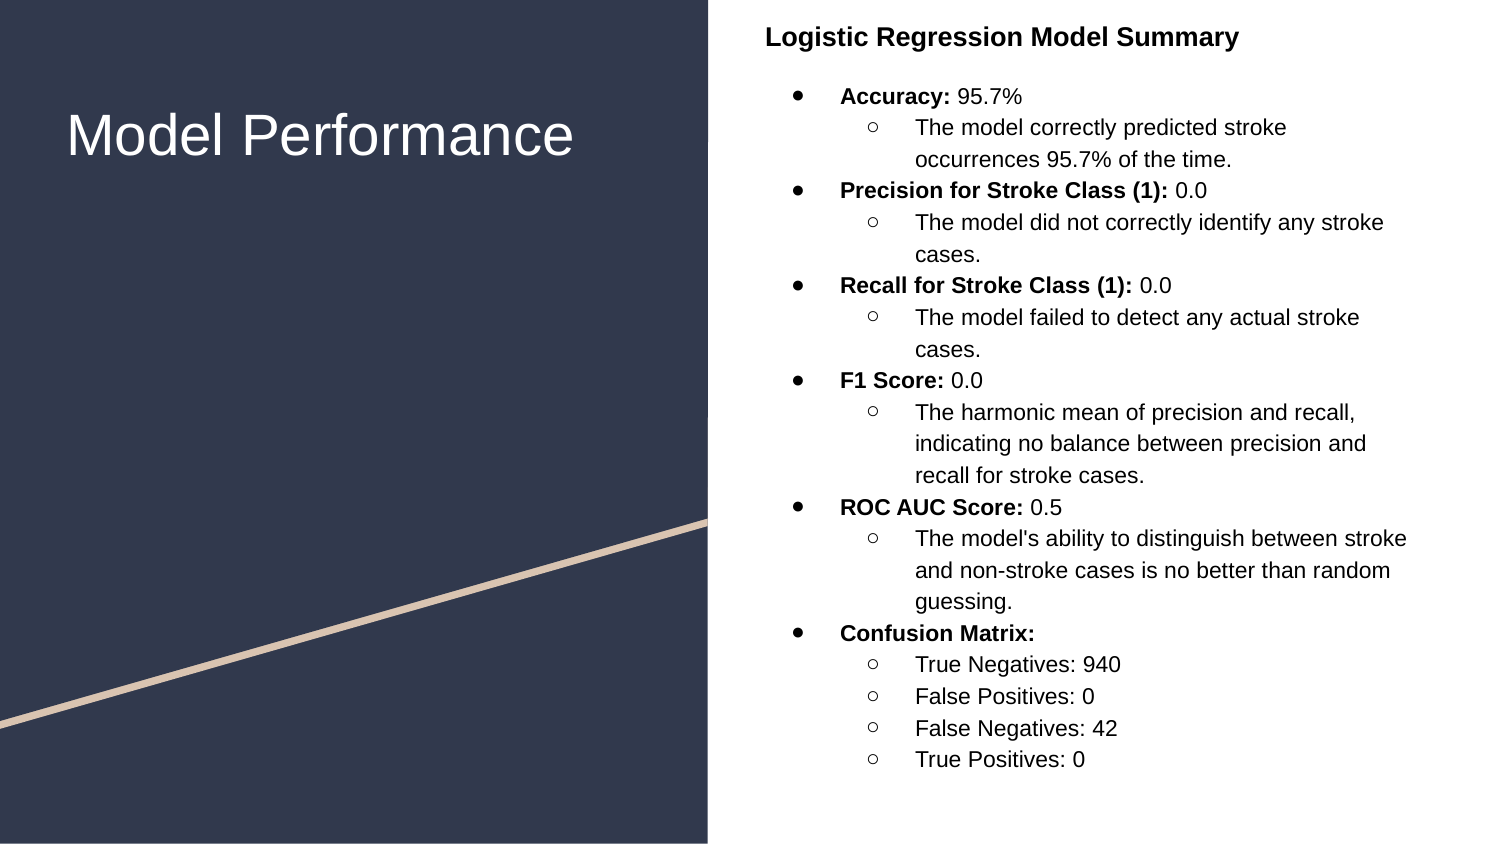

Logistic Regression Model Summary
Accuracy: 95.7%
The model correctly predicted stroke occurrences 95.7% of the time.
Precision for Stroke Class (1): 0.0
The model did not correctly identify any stroke cases.
Recall for Stroke Class (1): 0.0
The model failed to detect any actual stroke cases.
F1 Score: 0.0
The harmonic mean of precision and recall, indicating no balance between precision and recall for stroke cases.
ROC AUC Score: 0.5
The model's ability to distinguish between stroke and non-stroke cases is no better than random guessing.
Confusion Matrix:
True Negatives: 940
False Positives: 0
False Negatives: 42
True Positives: 0

# Model Performance